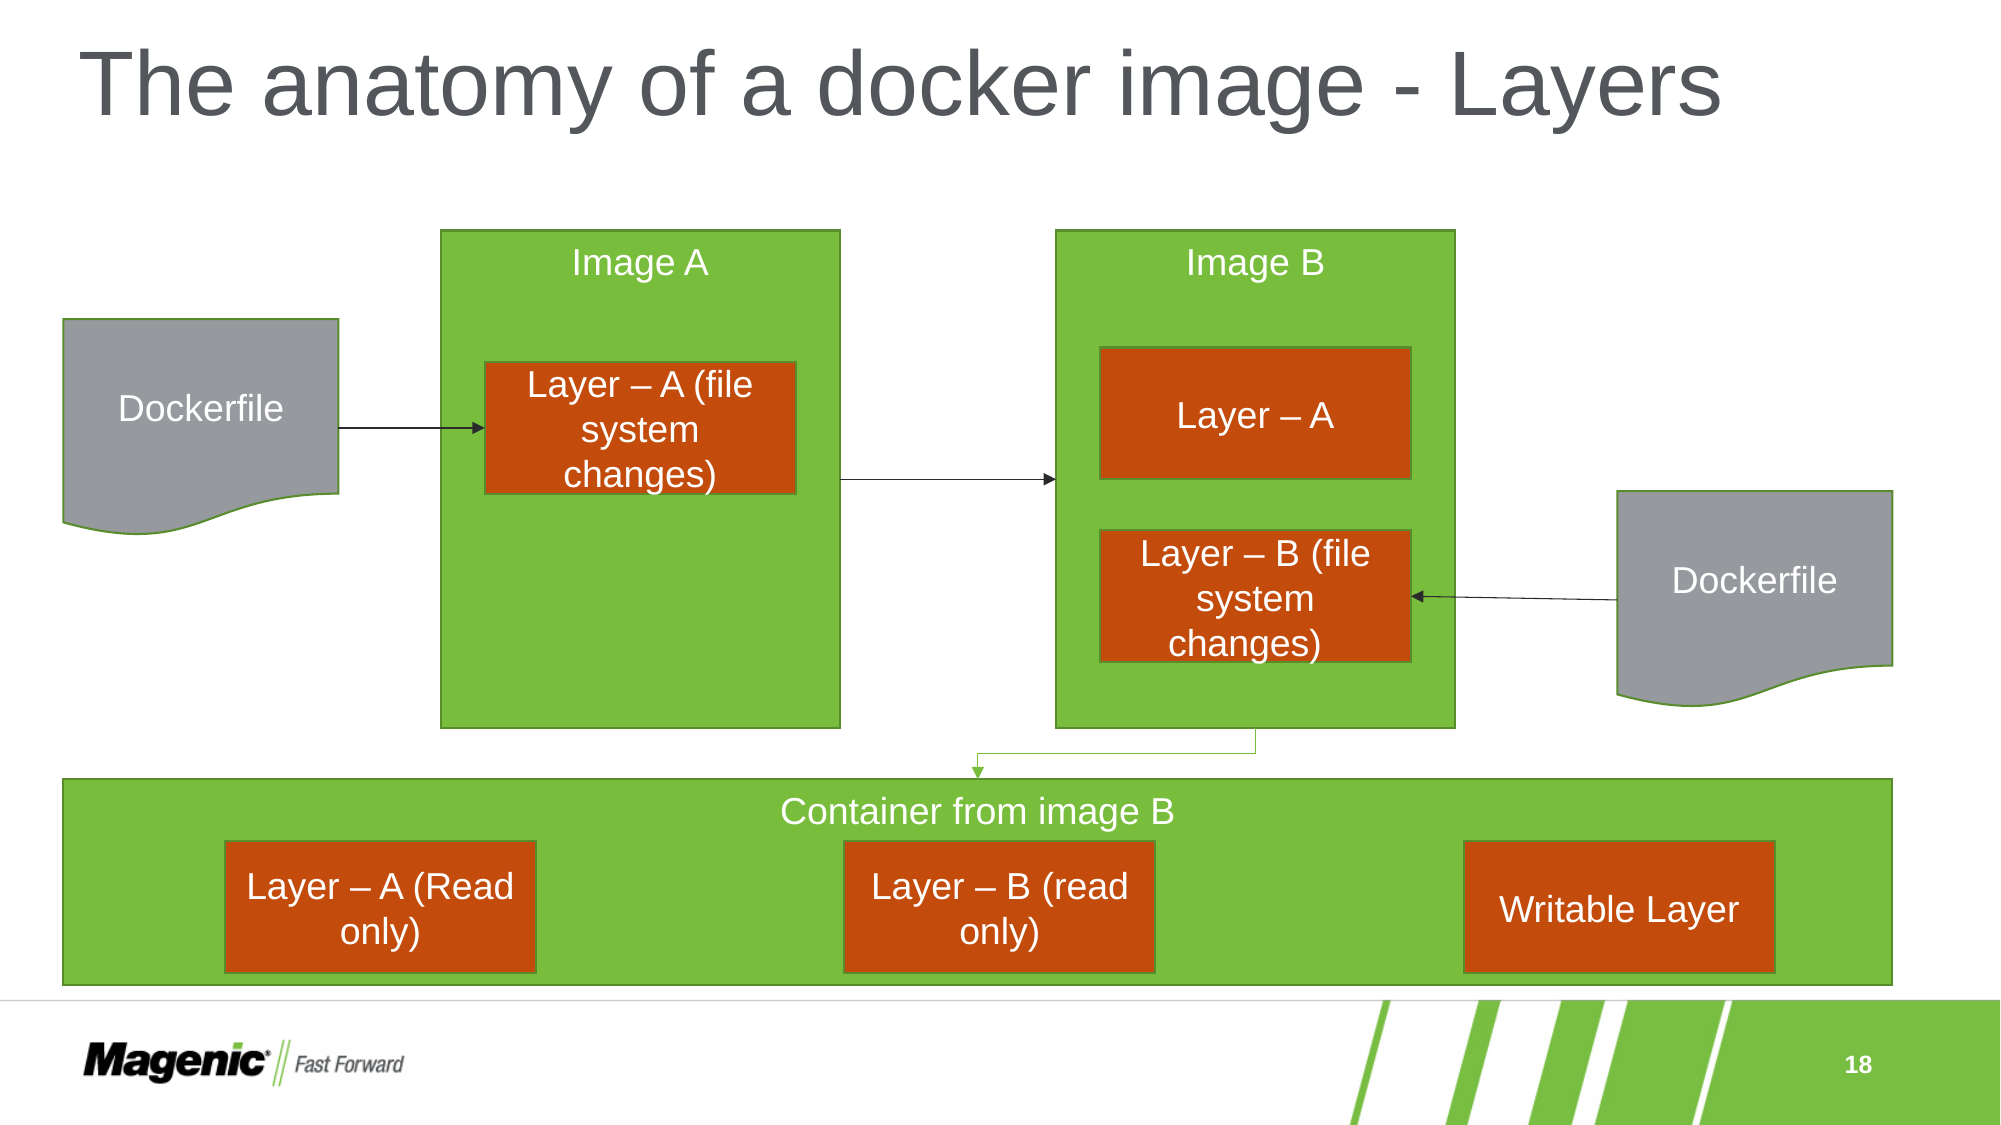

# The anatomy of a docker image - Layers
Image A
Image B
Dockerfile
Layer – A
Layer – A (file system changes)
Dockerfile
Layer – B (file system changes)
Container from image B
Layer – A (Read only)
Layer – B (read only)
Writable Layer